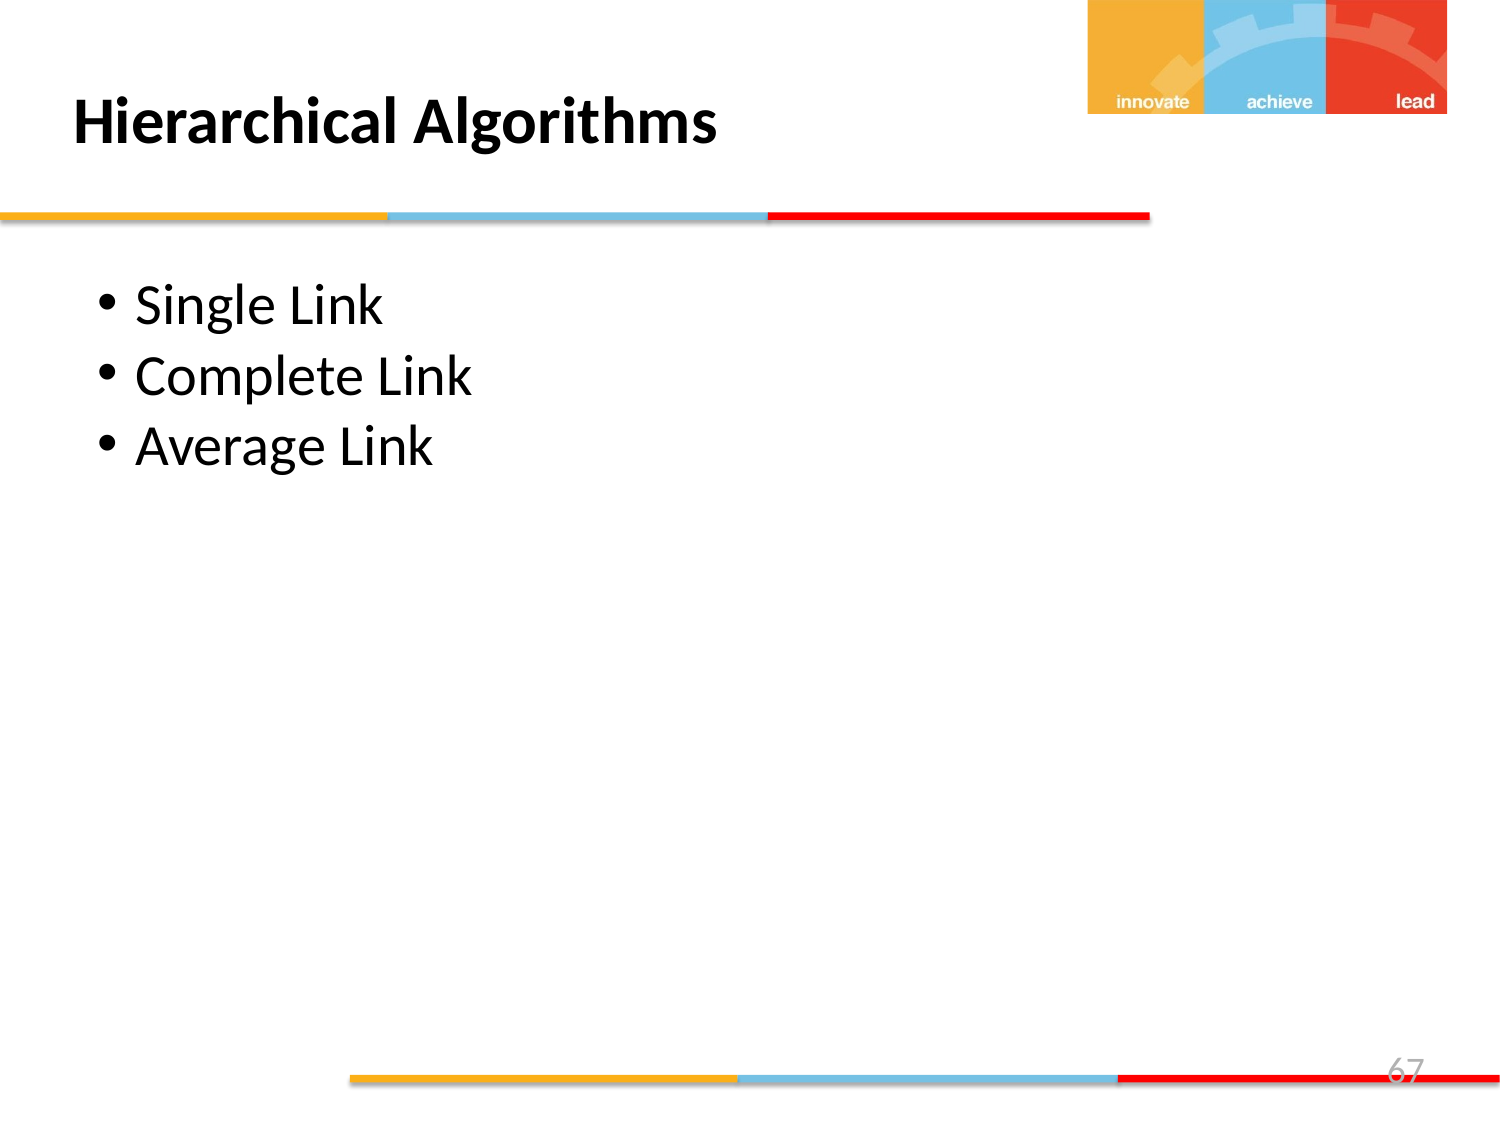

Hierarchical Algorithms
Single Link
Complete Link
Average Link
67